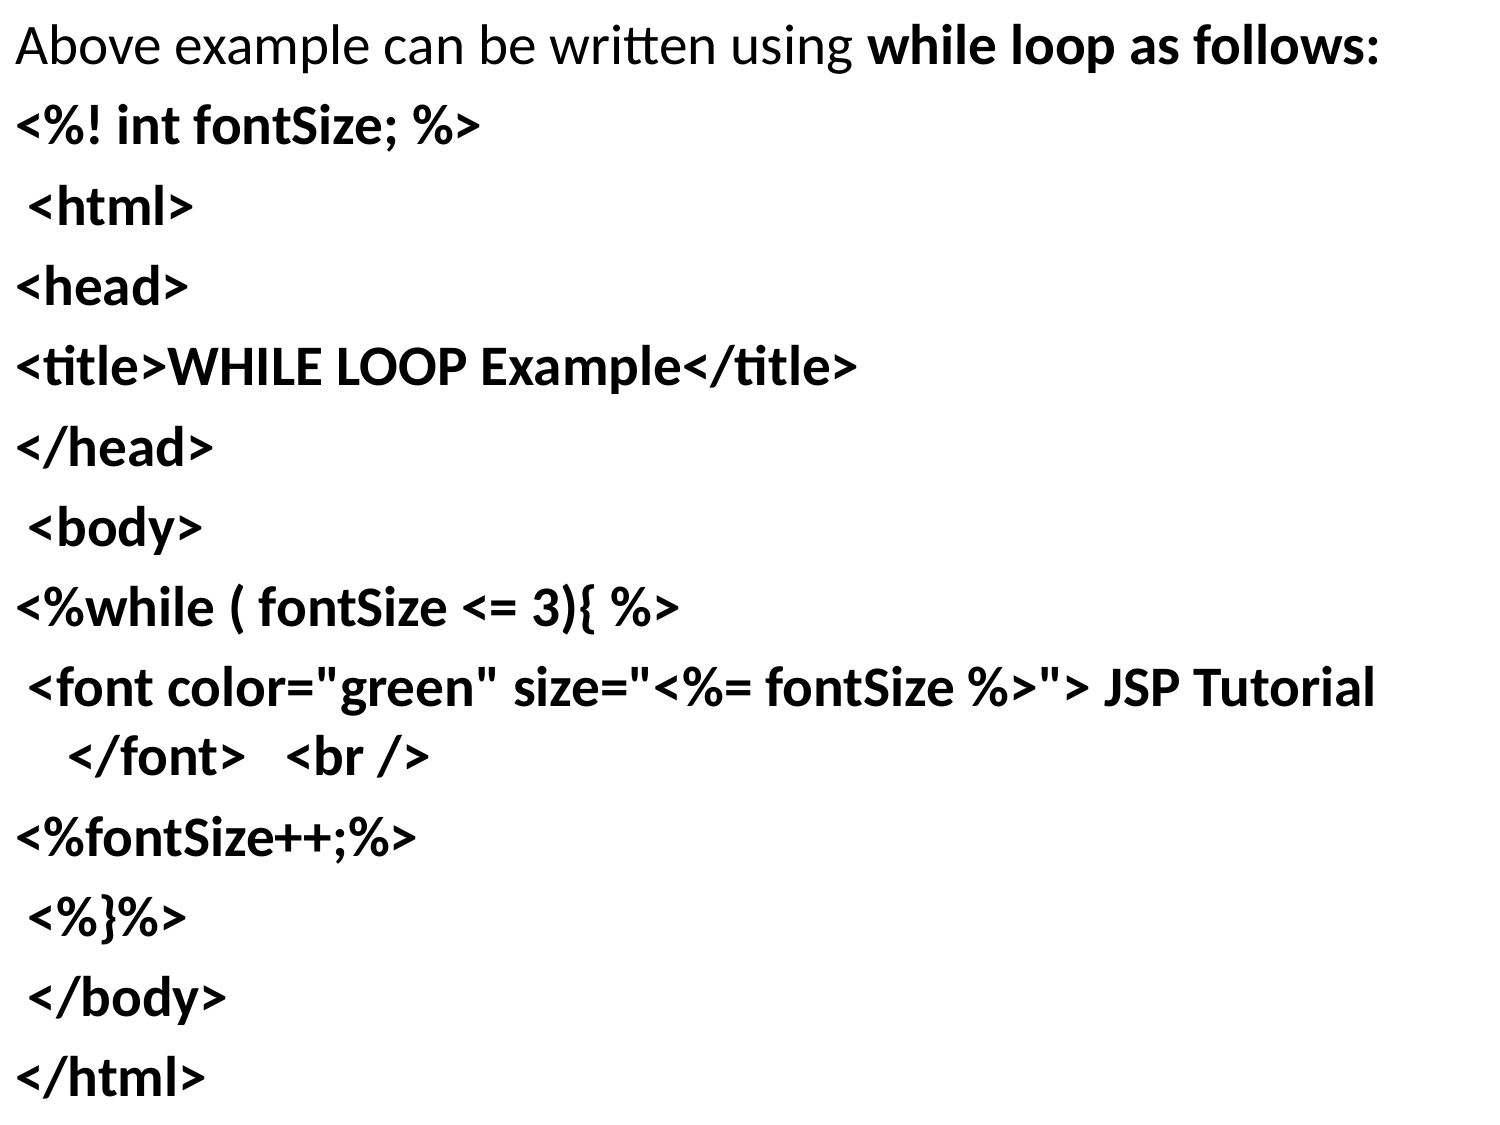

Above example can be written using while loop as follows:
<%! int fontSize; %>
 <html>
<head>
<title>WHILE LOOP Example</title>
</head>
 <body>
<%while ( fontSize <= 3){ %>
 <font color="green" size="<%= fontSize %>"> JSP Tutorial </font>   <br />
<%fontSize++;%>
 <%}%>
 </body>
</html>